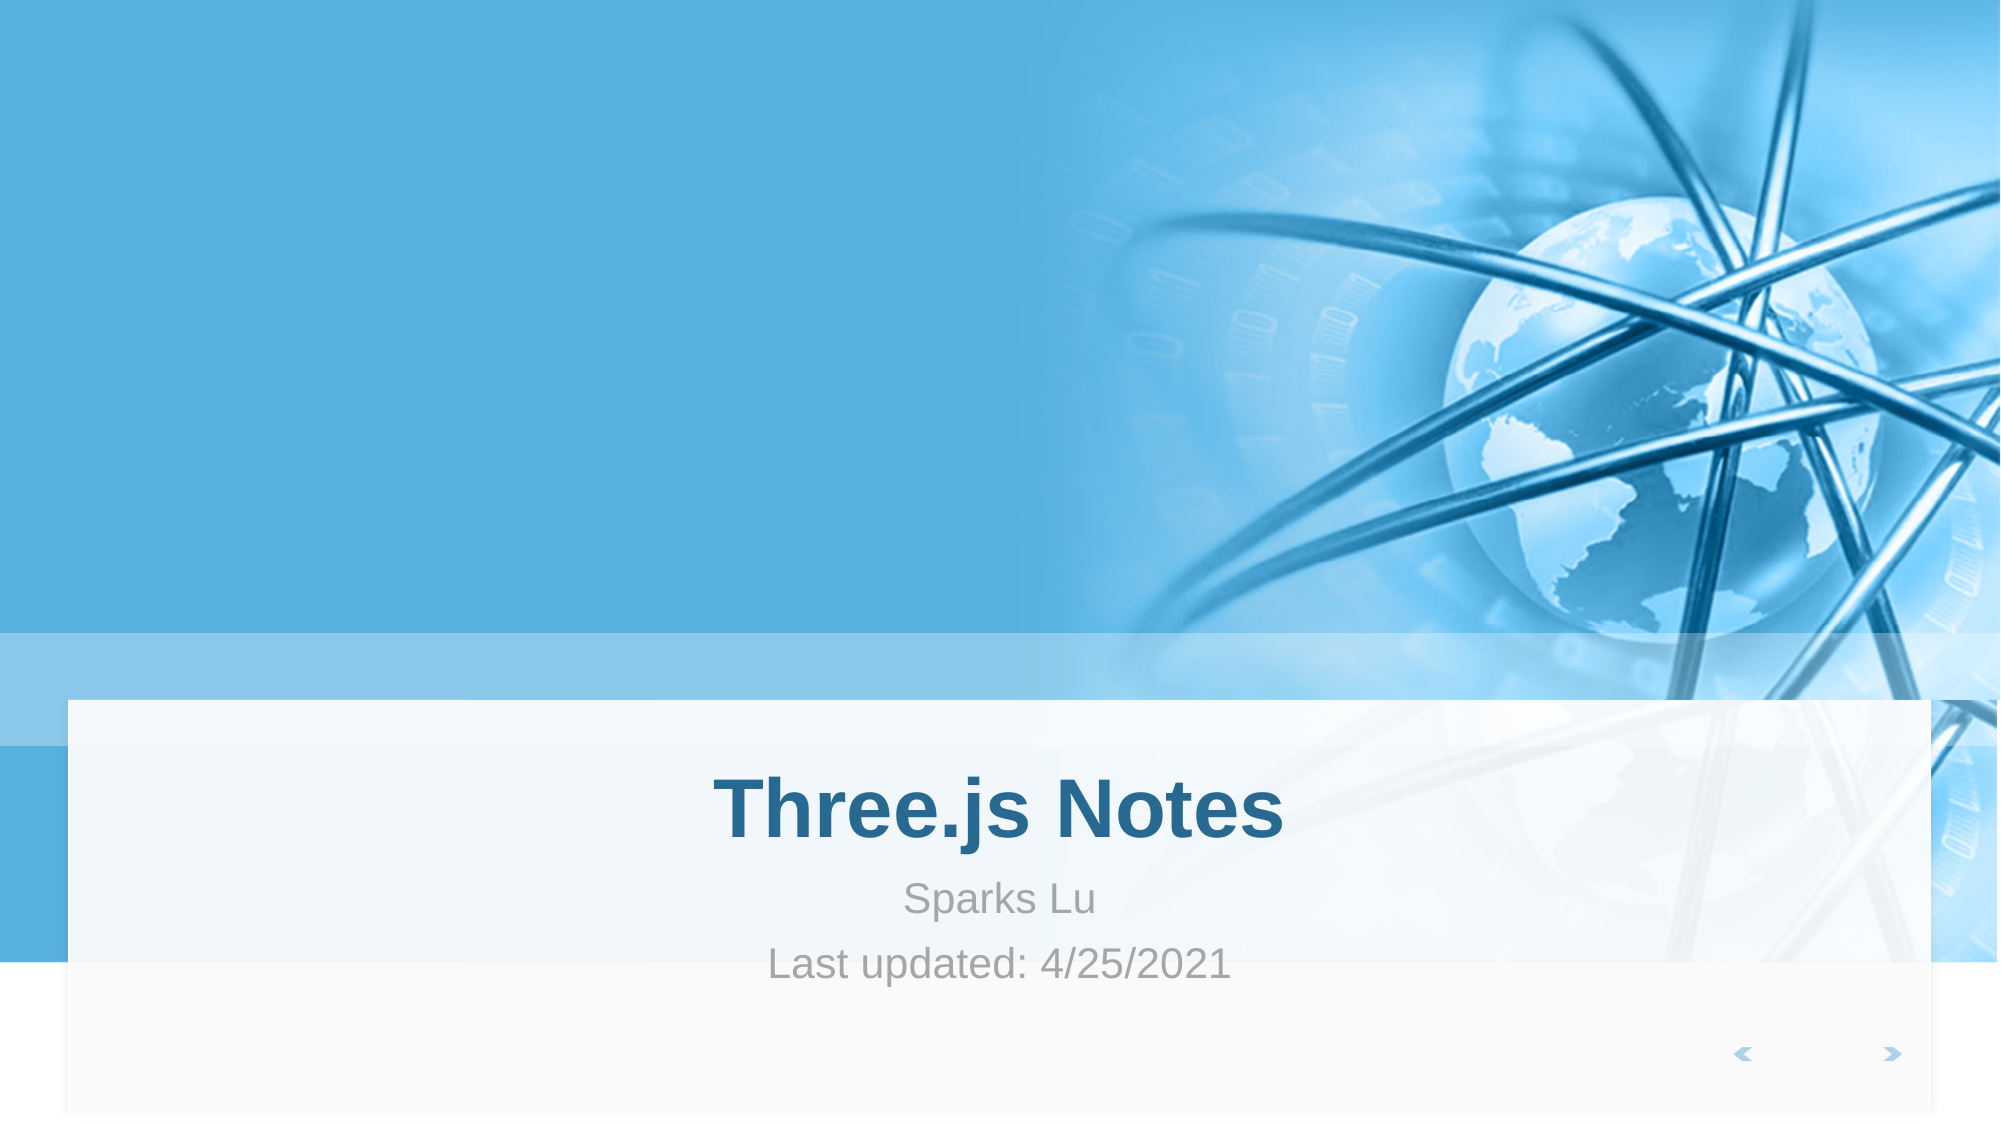

# Three.js Notes
Sparks Lu
Last updated: 4/25/2021